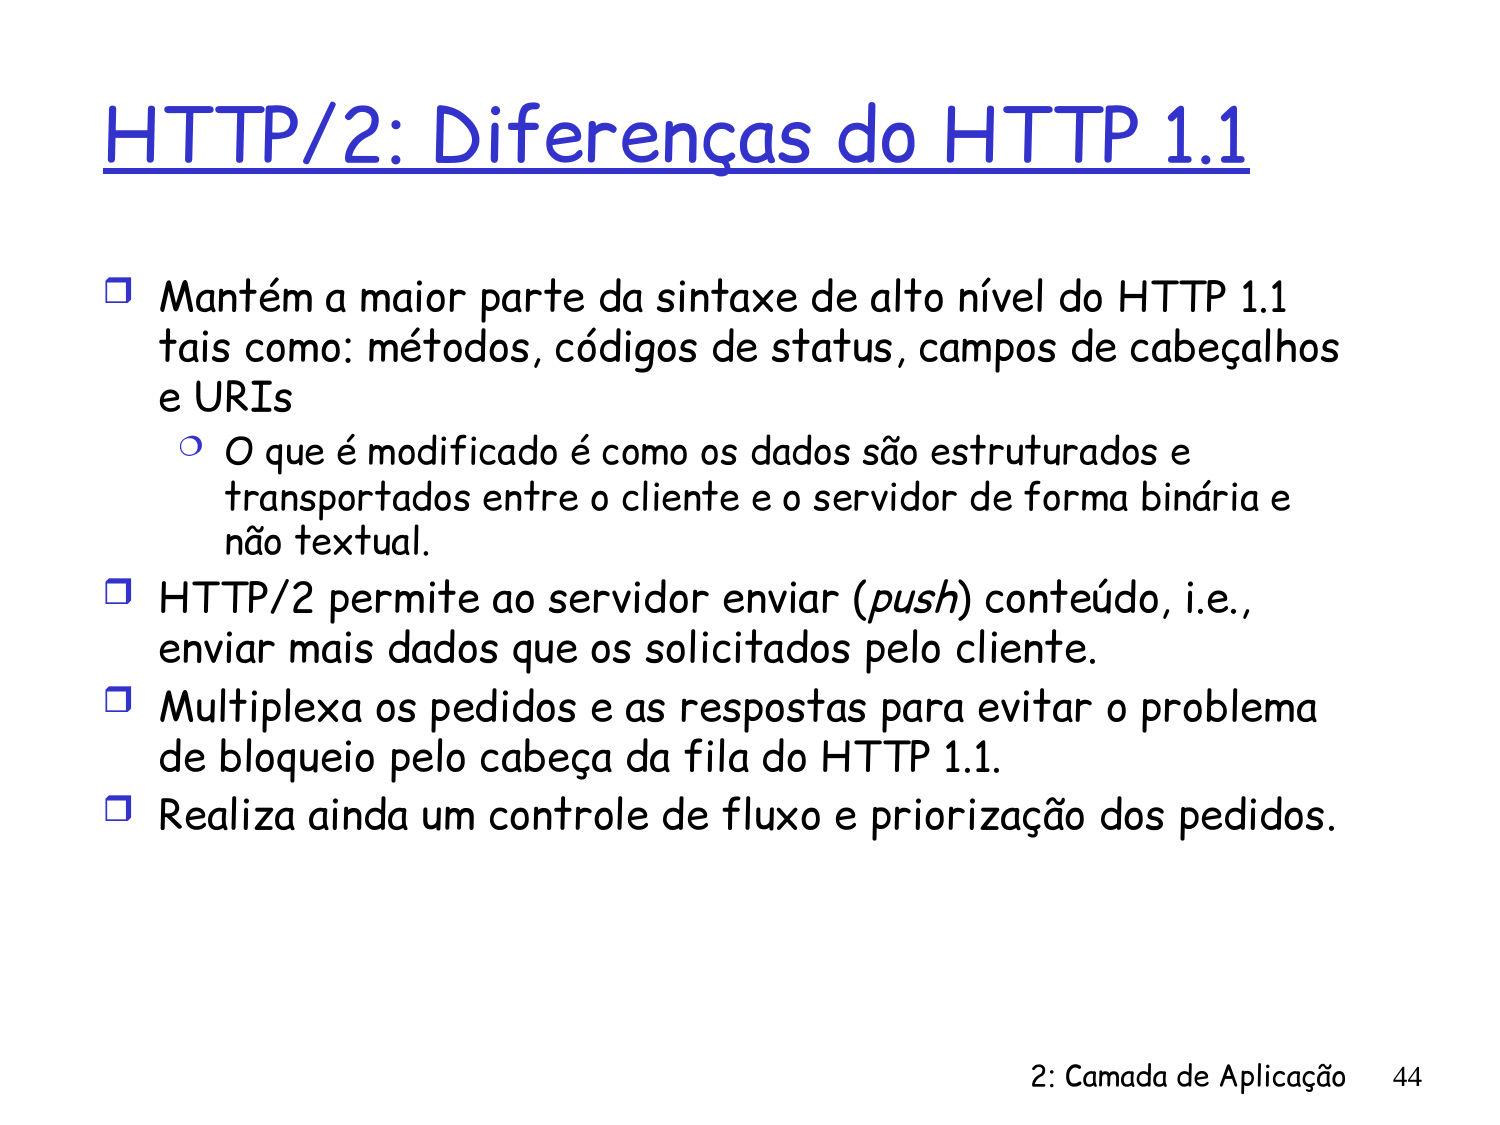

# HTTP/2: Diferenças do HTTP 1.1
Mantém a maior parte da sintaxe de alto nível do HTTP 1.1 tais como: métodos, códigos de status, campos de cabeçalhos e URIs
O que é modificado é como os dados são estruturados e transportados entre o cliente e o servidor de forma binária e não textual.
HTTP/2 permite ao servidor enviar (push) conteúdo, i.e., enviar mais dados que os solicitados pelo cliente.
Multiplexa os pedidos e as respostas para evitar o problema de bloqueio pelo cabeça da fila do HTTP 1.1.
Realiza ainda um controle de fluxo e priorização dos pedidos.
2: Camada de Aplicação
44